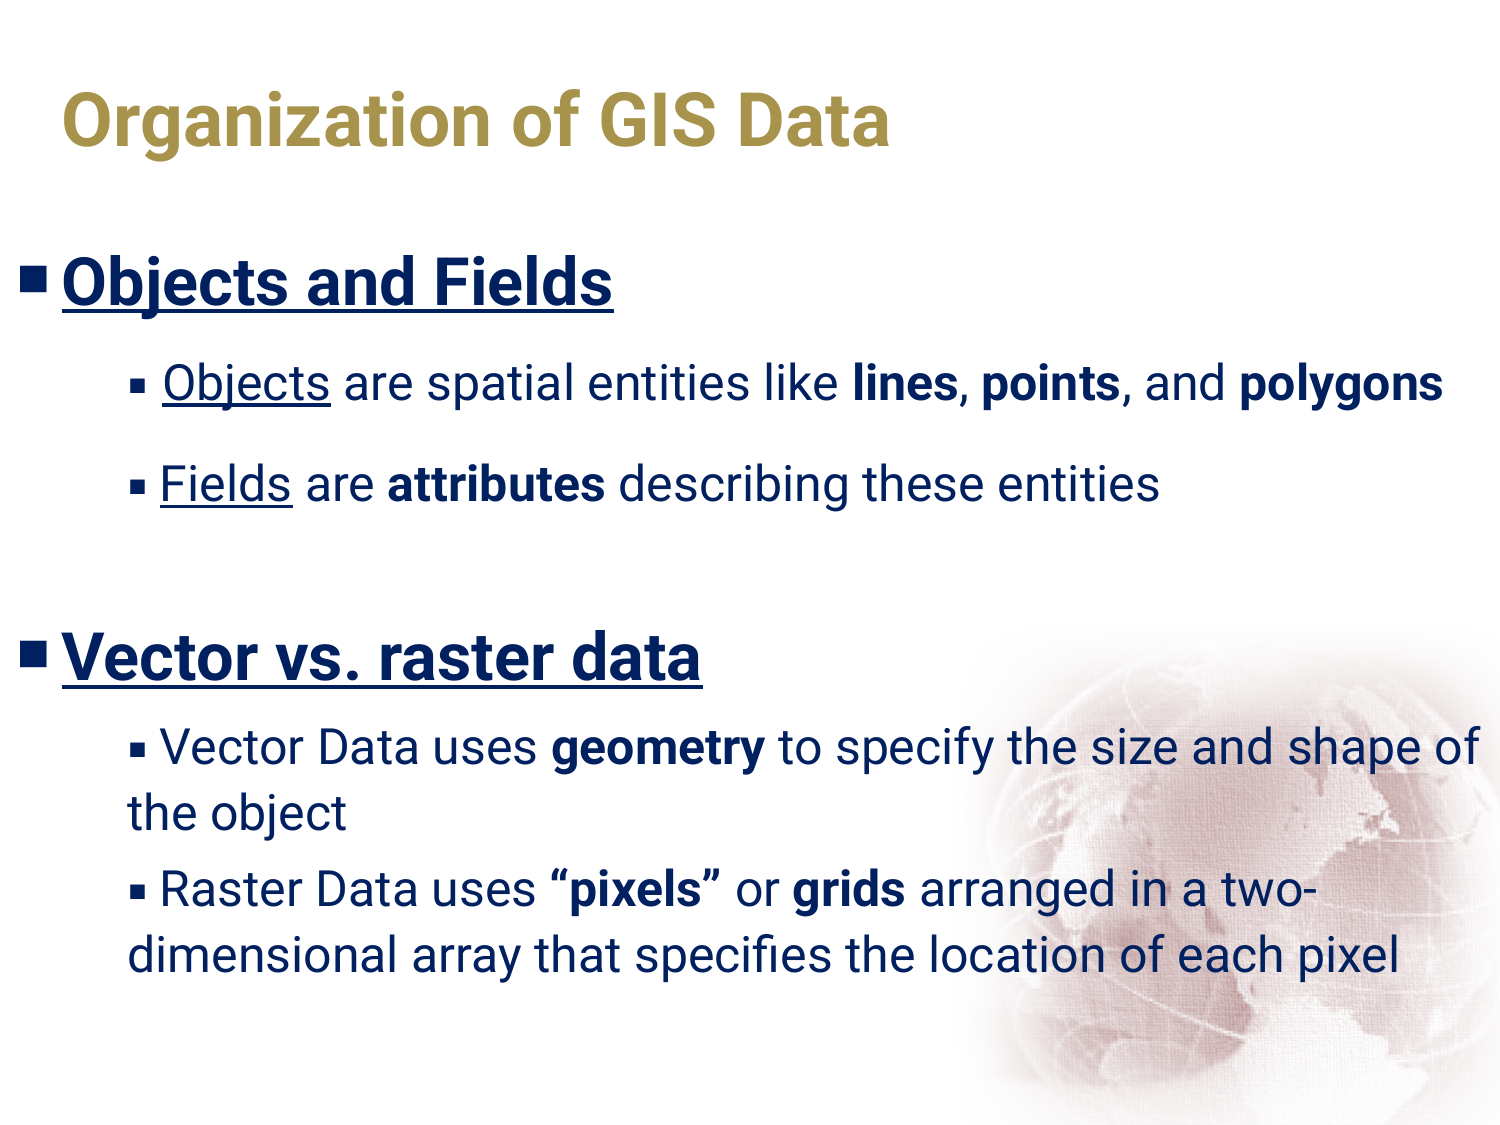

# Organization of GIS Data
▪ Objects and Fields
▪ Objects are spatial entities like lines, points, and polygons
▪ Fields are attributes describing these entities

▪ Vector vs. raster data
▪ Vector Data uses geometry to specify the size and shape of the object
▪ Raster Data uses “pixels” or grids arranged in a two-dimensional array that specifies the location of each pixel